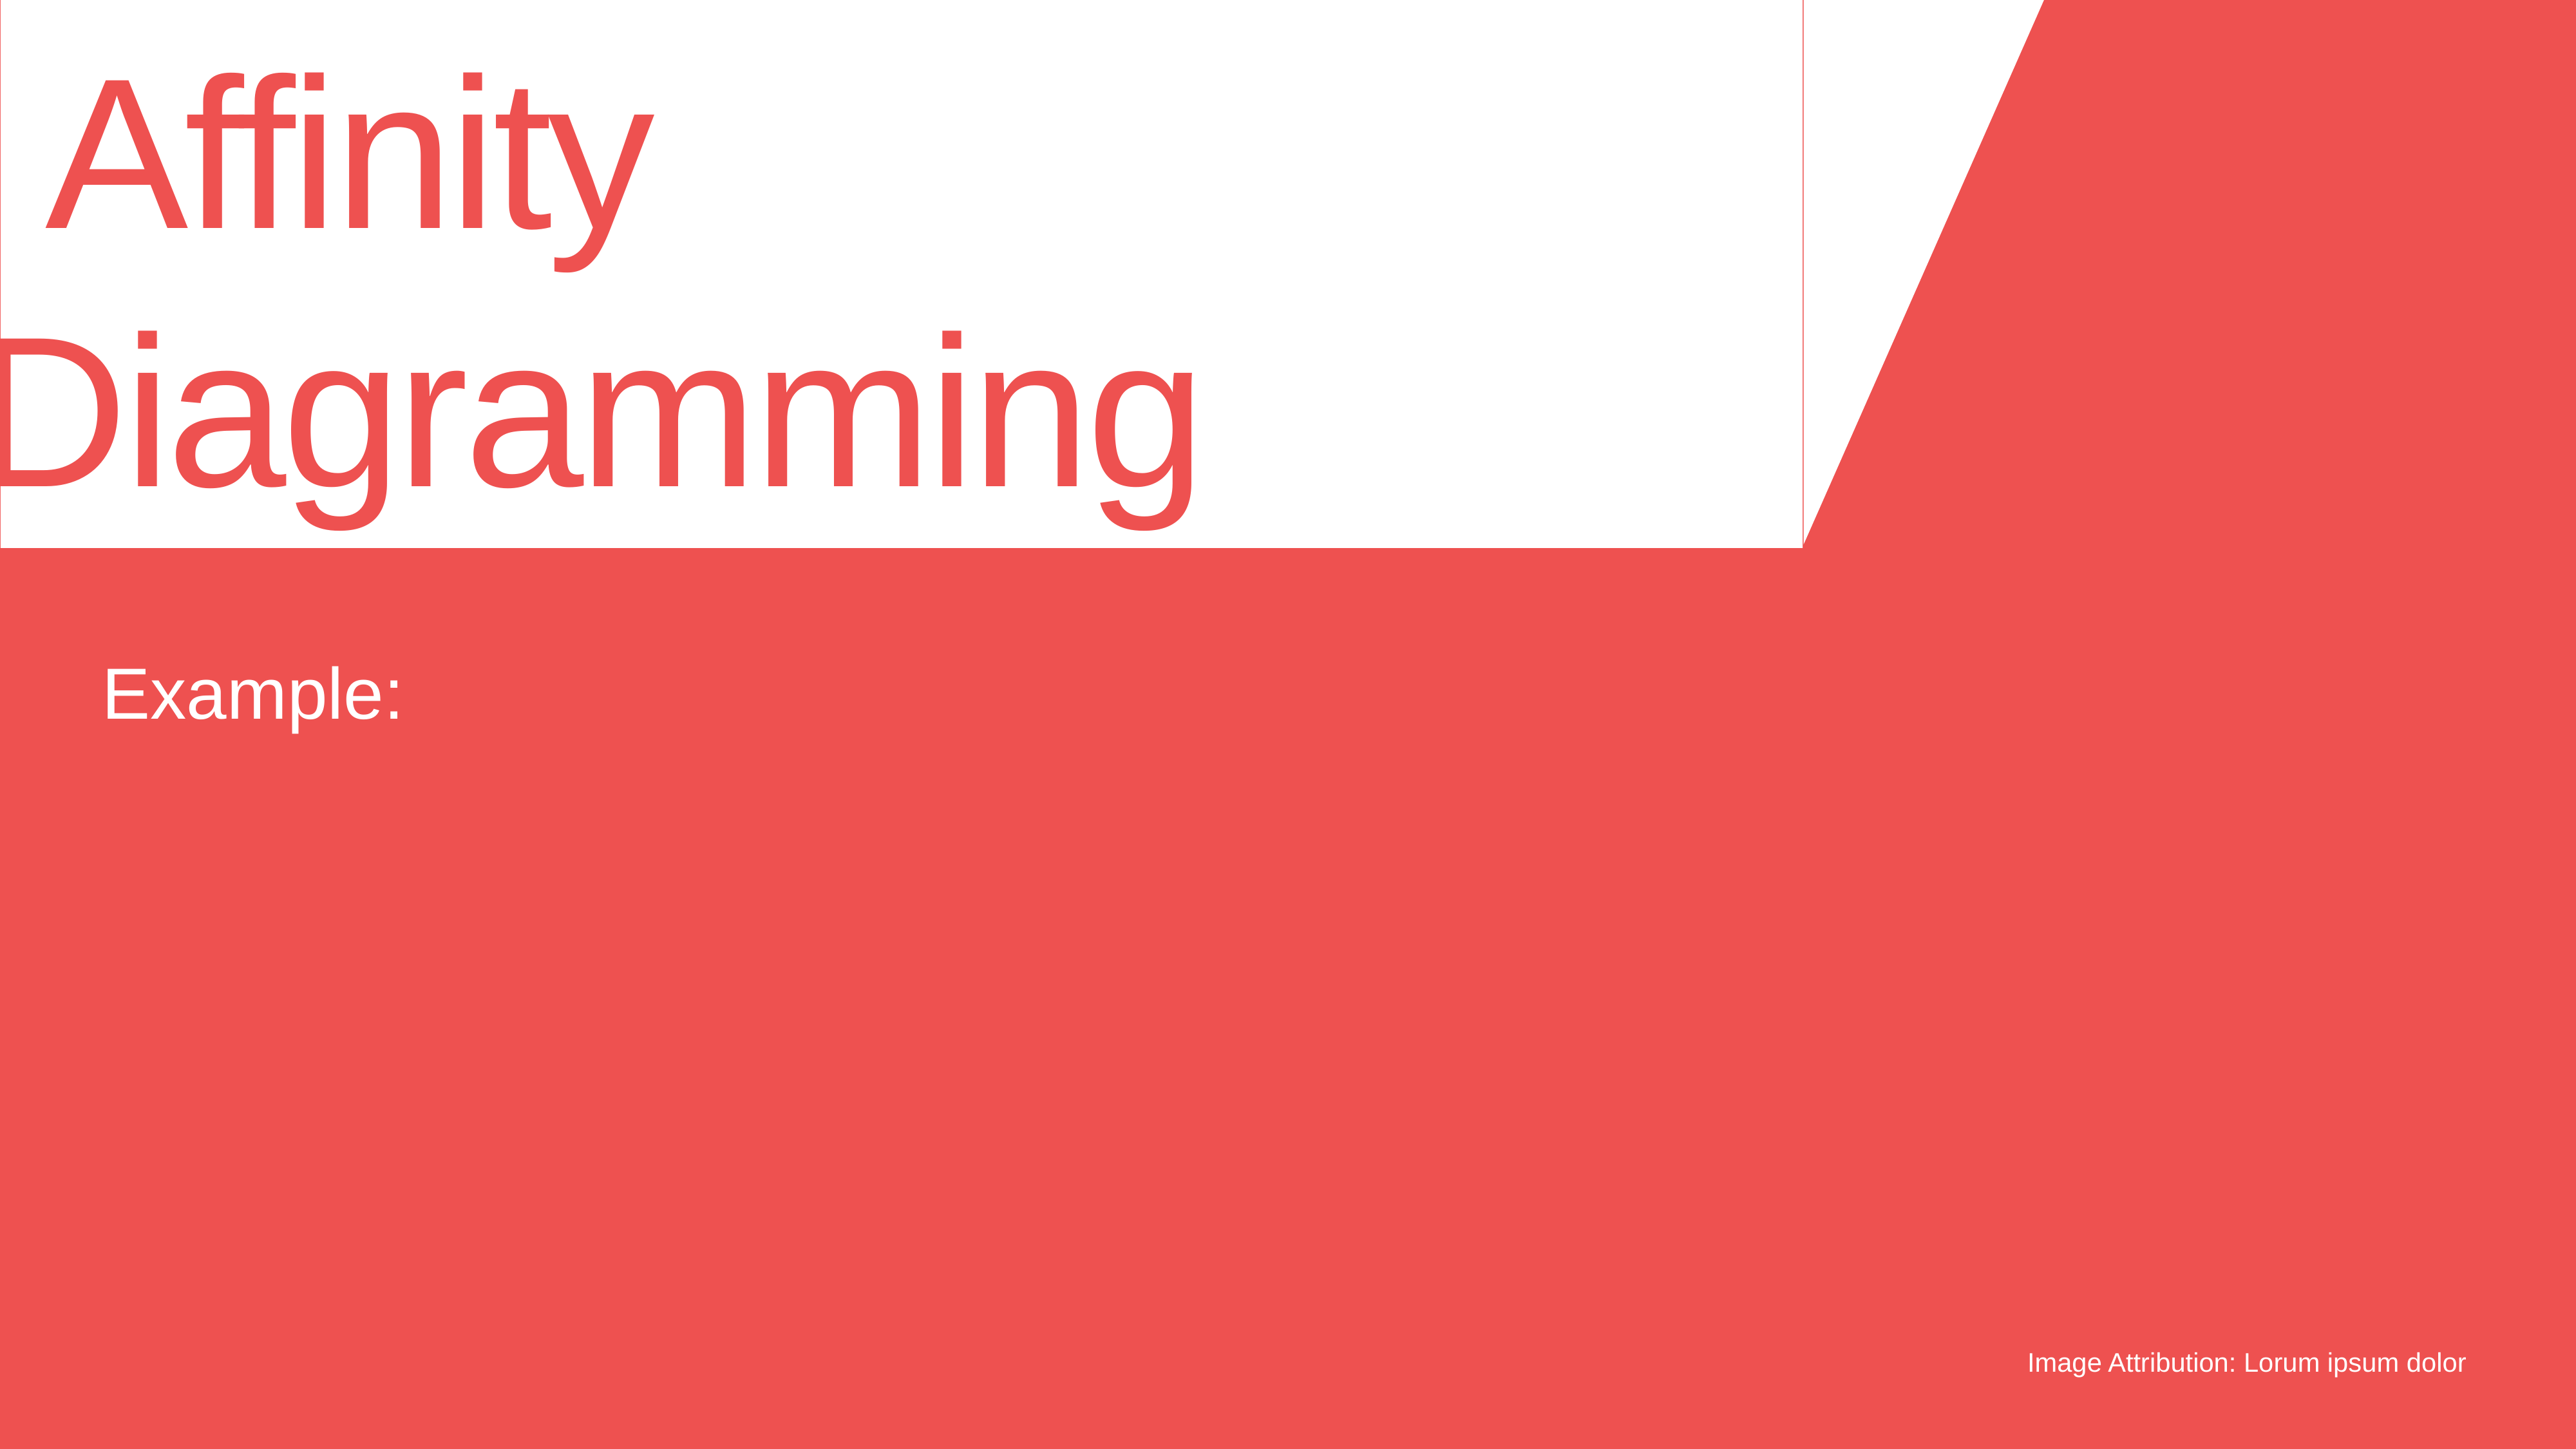

Affinity    	Diagramming

Image Attribution: Lorum ipsum dolor
Example: